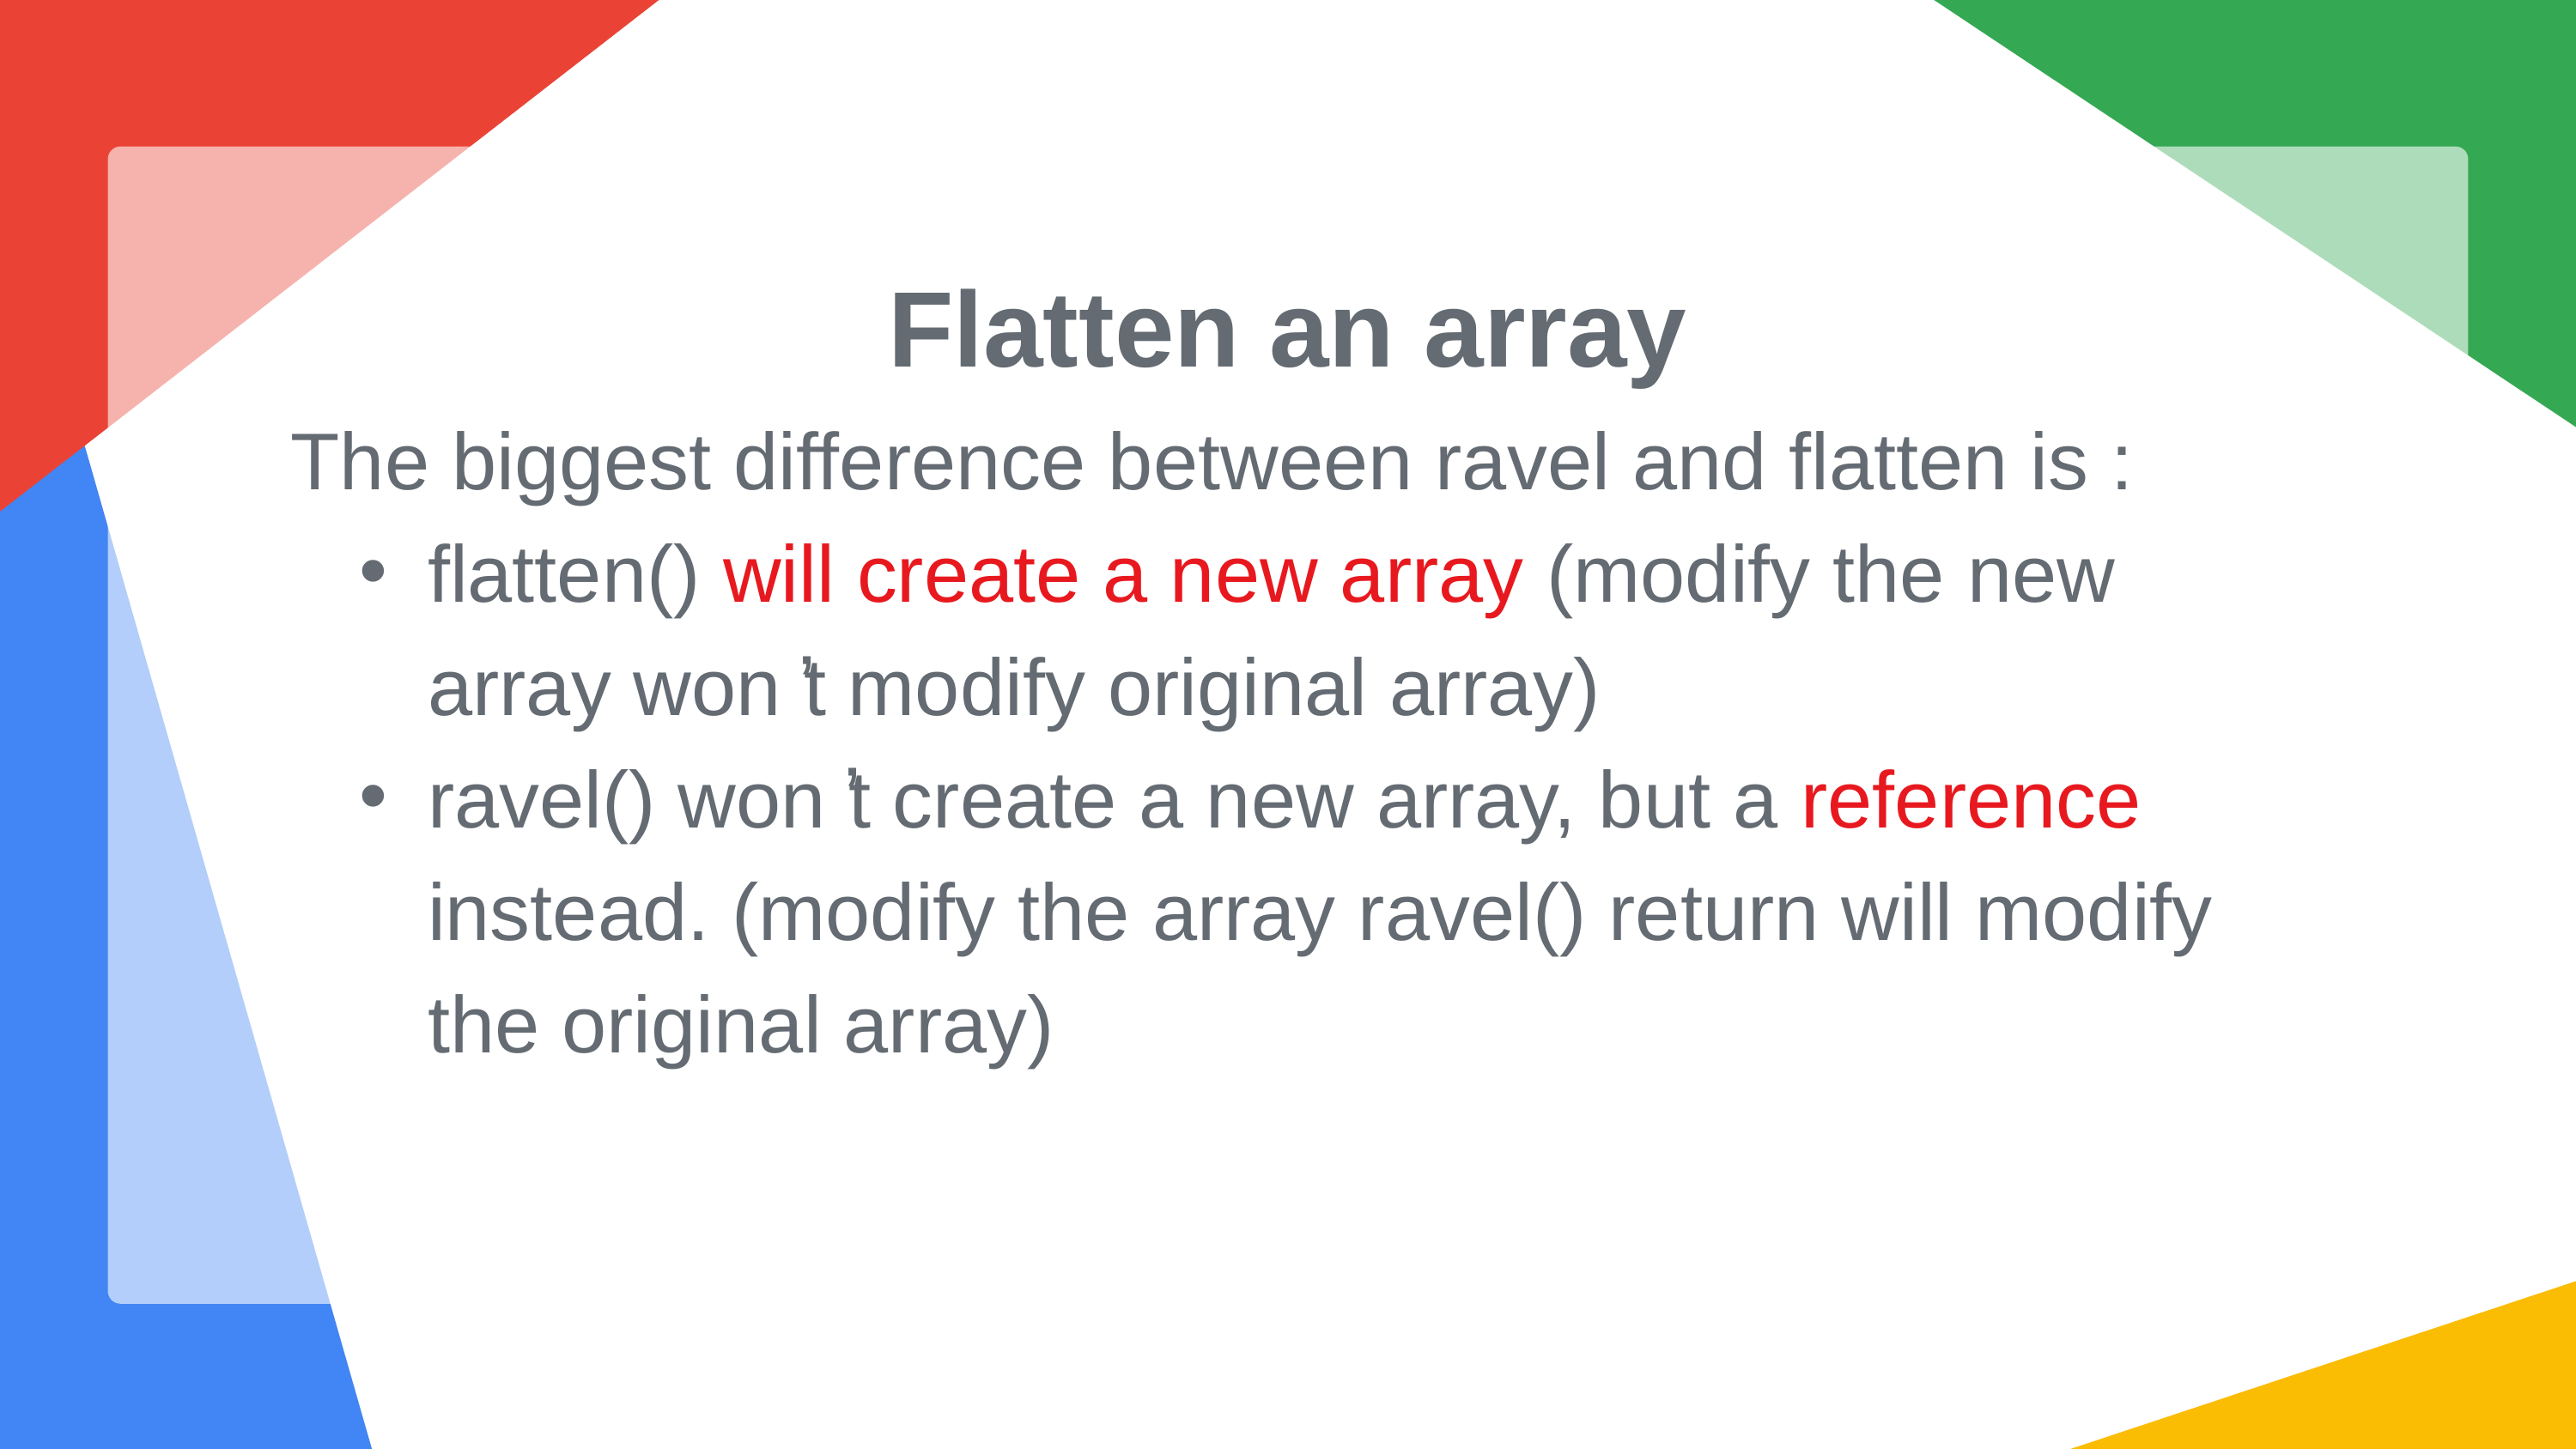

Flatten an array
The biggest difference between ravel and flatten is :
flatten() will create a new array (modify the new array won t modify original array)
ravel() won t create a new array, but a reference instead. (modify the array ravel() return will modify the original array)
’
’